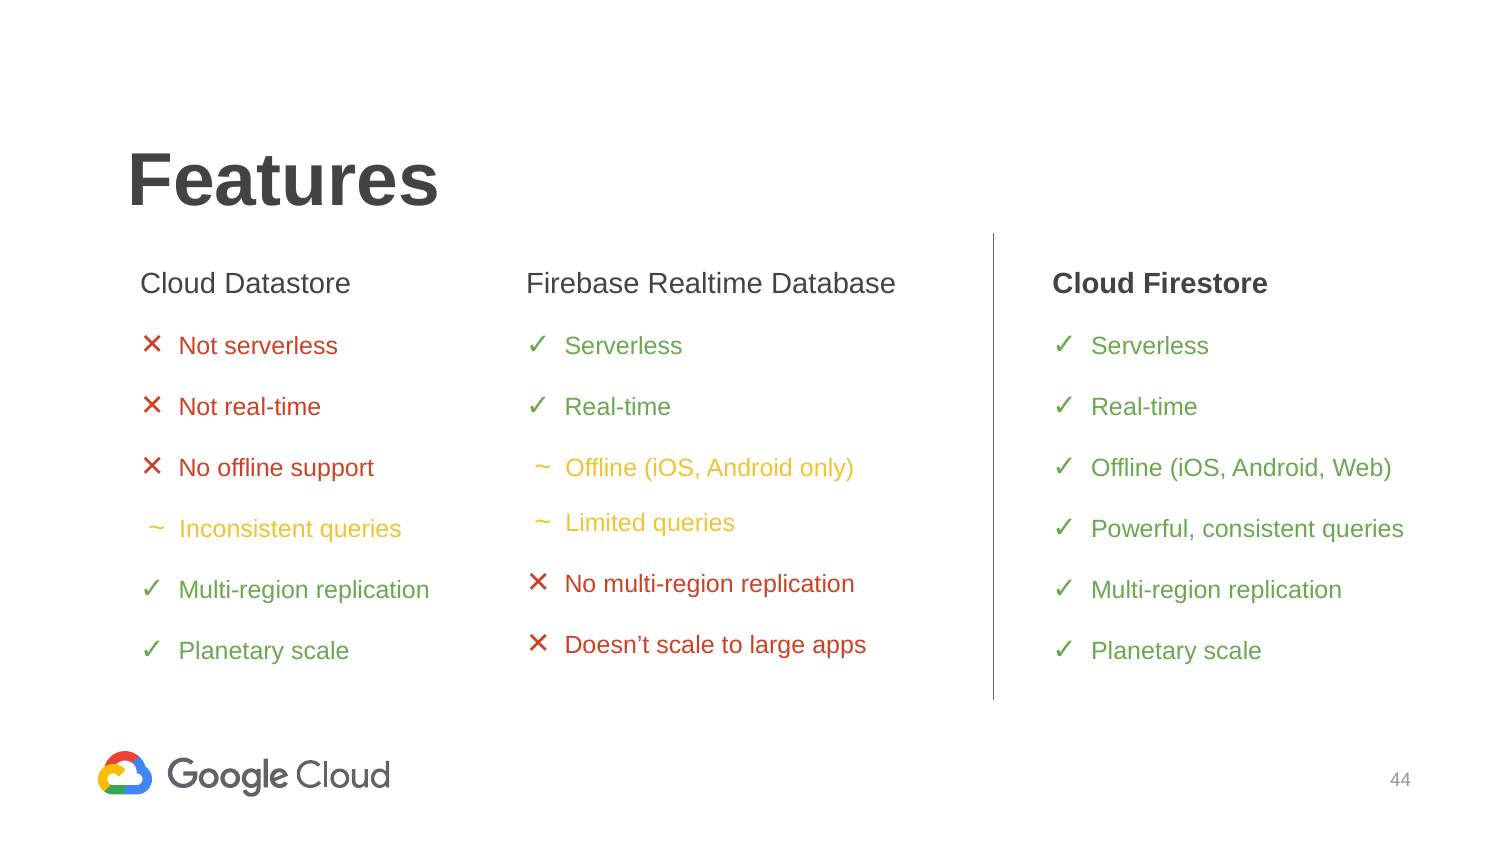

# Features
Cloud Datastore
✕  Not serverless
✕  Not real-time
✕  No offline support
 ~  Inconsistent queries
✓  Multi-region replication
✓  Planetary scale
Firebase Realtime Database
✓  Serverless
✓  Real-time
 ~  Offline (iOS, Android only)
 ~  Limited queries
✕  No multi-region replication
✕  Doesn’t scale to large apps

Cloud Firestore
✓  Serverless
✓  Real-time
✓  Offline (iOS, Android, Web)
✓  Powerful, consistent queries
✓  Multi-region replication
✓  Planetary scale